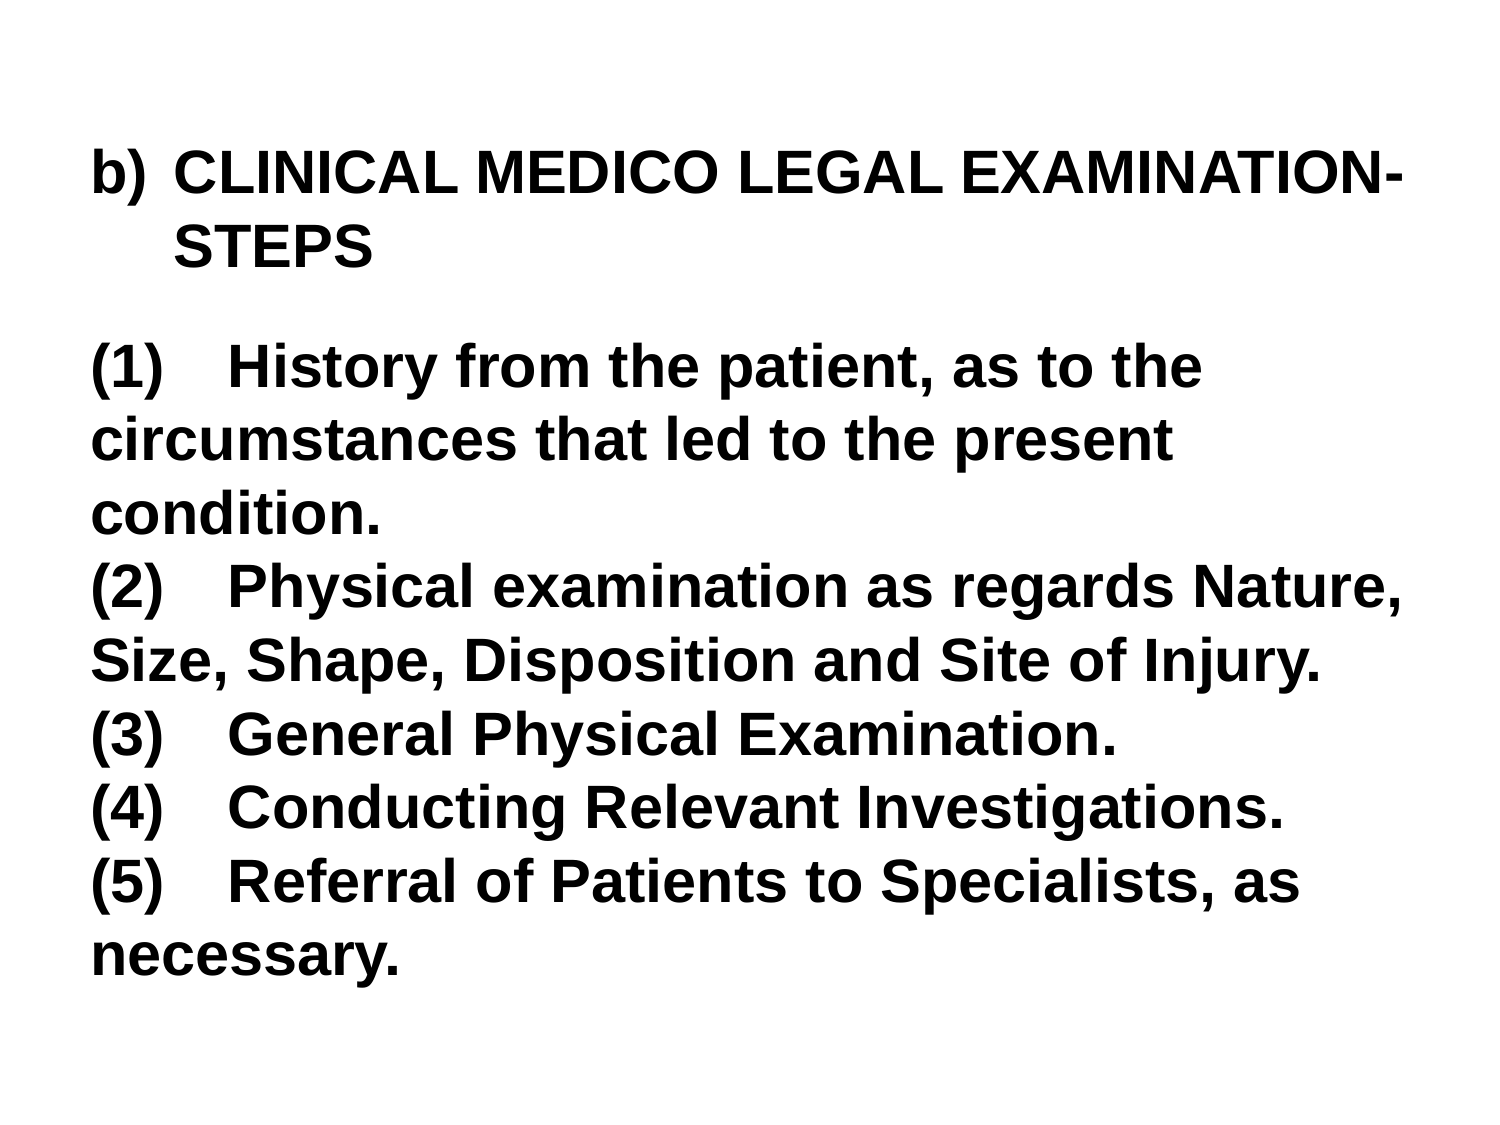

#
CLINICAL MEDICO LEGAL EXAMINATION-STEPS

(1)	History from the patient, as to the circumstances that led to the present condition.
(2)	Physical examination as regards Nature, Size, Shape, Disposition and Site of Injury.
(3)	General Physical Examination.
(4)	Conducting Relevant Investigations.
(5)	Referral of Patients to Specialists, as necessary.